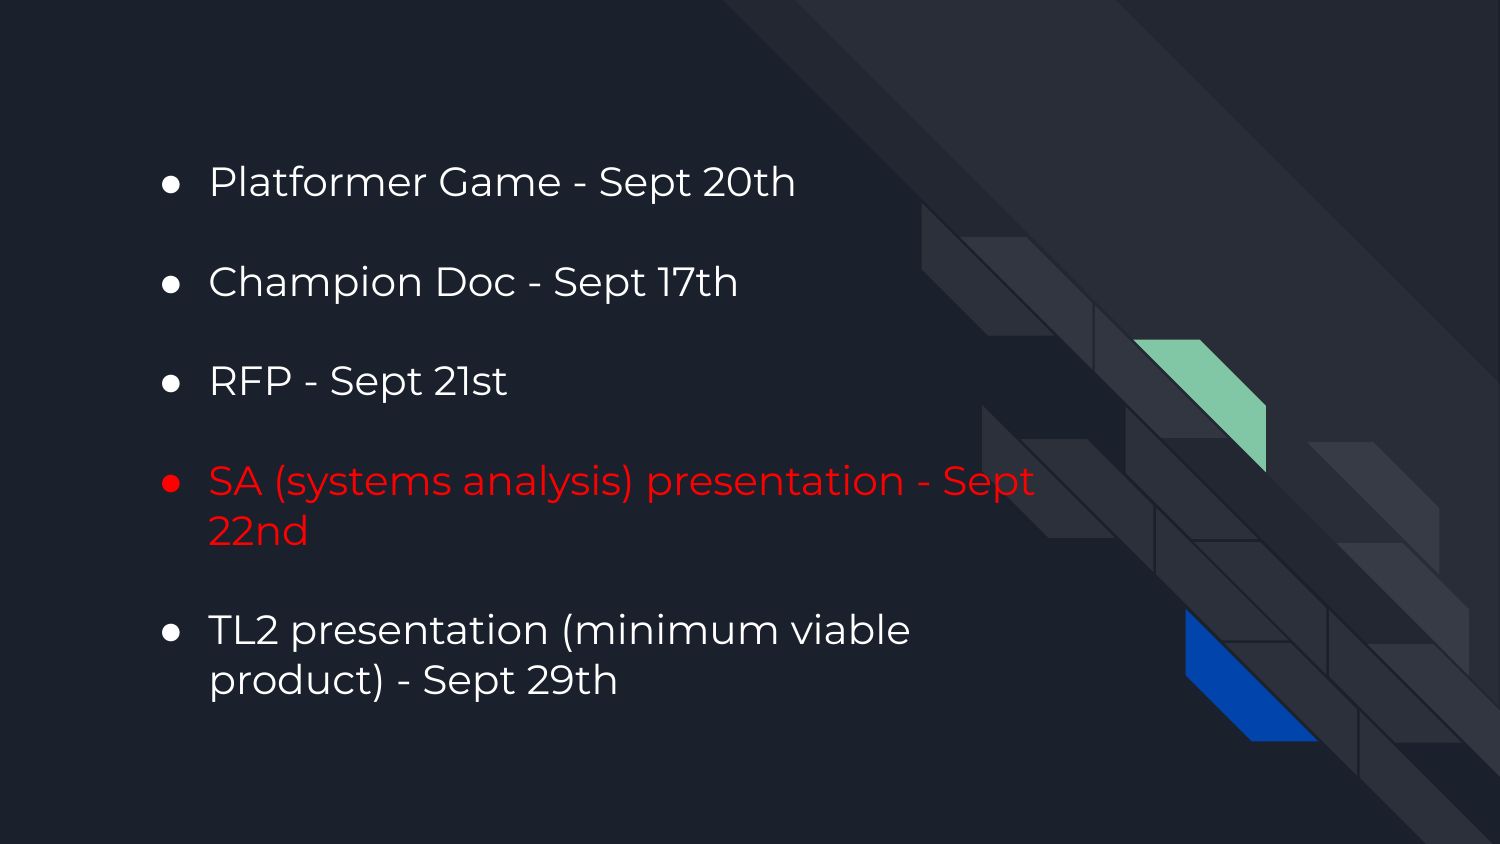

# Platformer Game - Sept 20th

Champion Doc - Sept 17th

RFP - Sept 21st

SA (systems analysis) presentation - Sept 22nd

TL2 presentation (minimum viable product) - Sept 29th